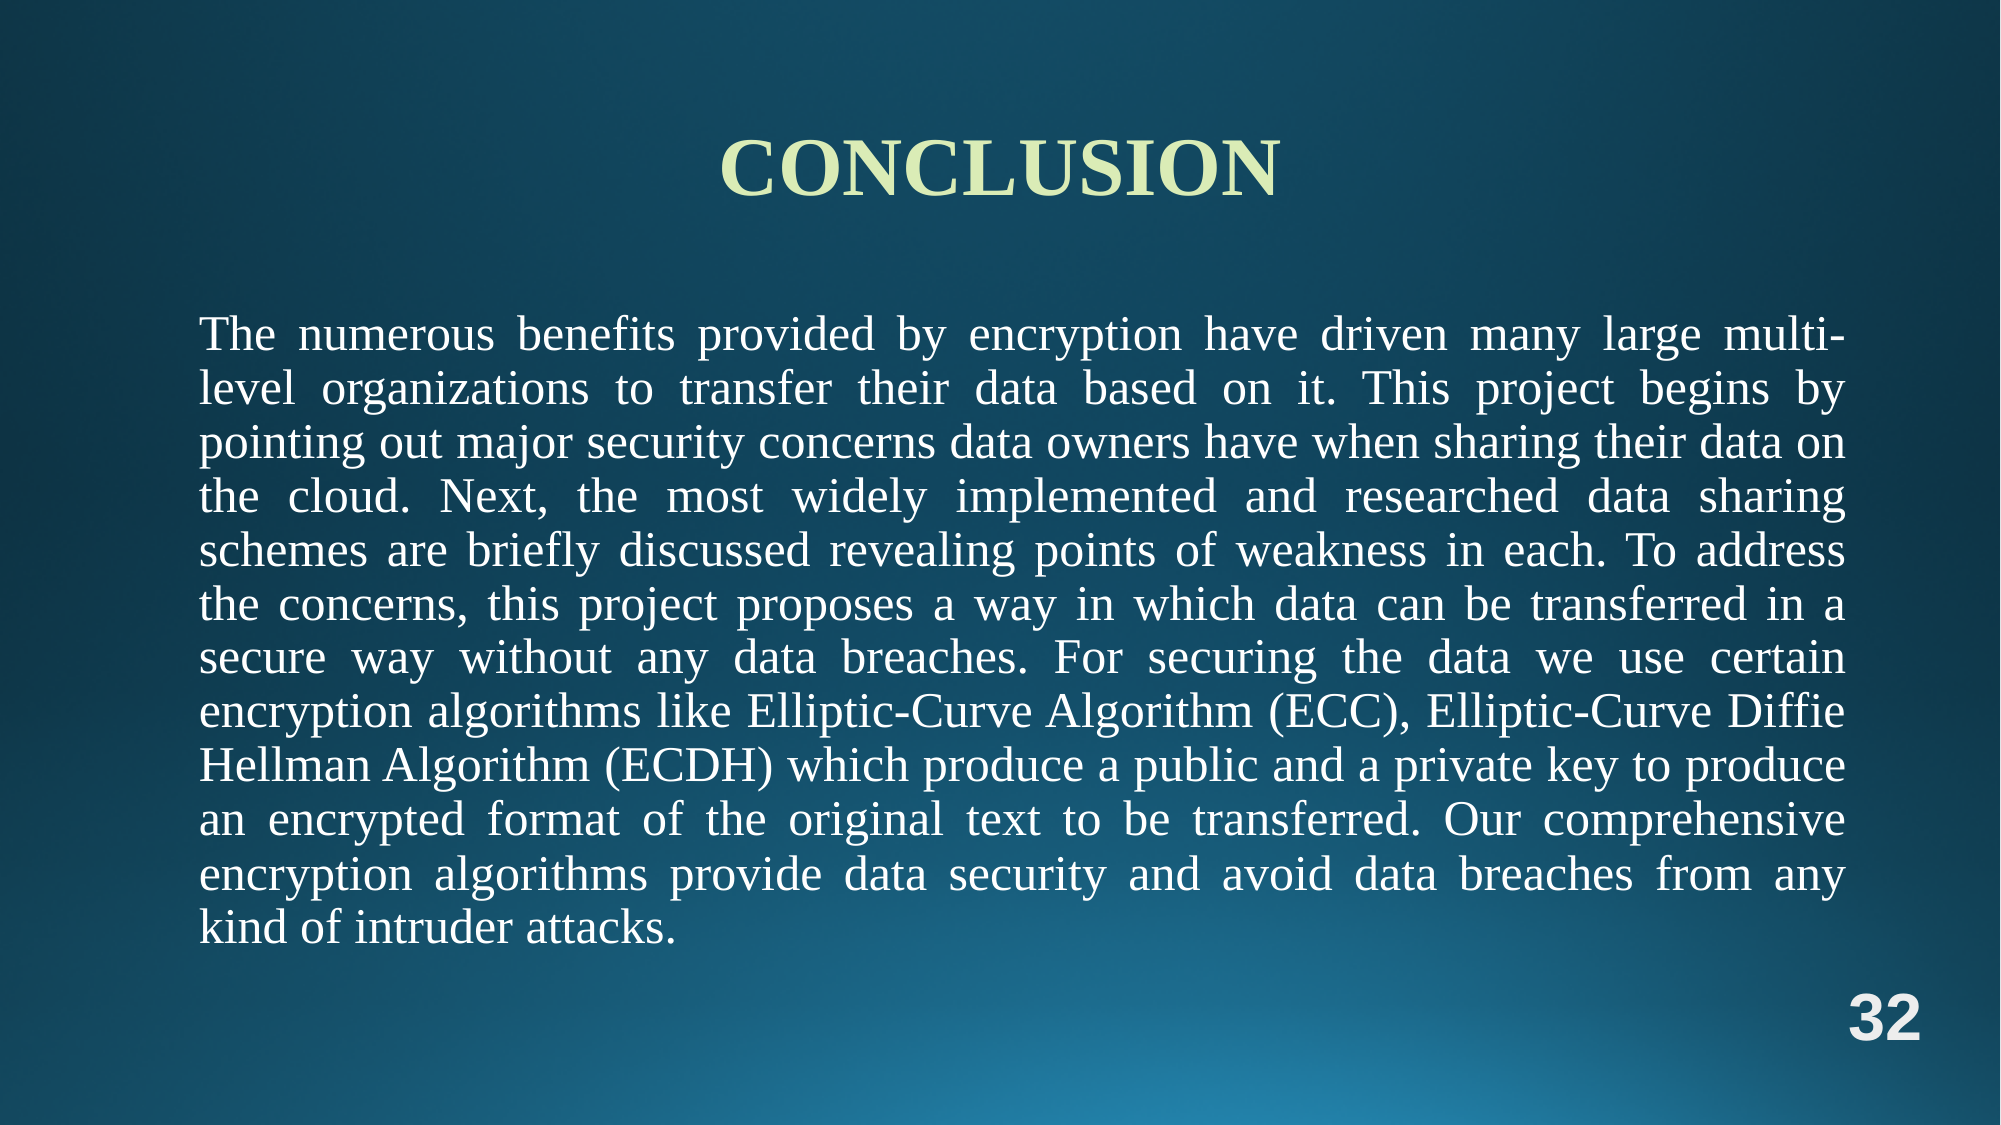

# CONCLUSION
The numerous benefits provided by encryption have driven many large multi-level organizations to transfer their data based on it. This project begins by pointing out major security concerns data owners have when sharing their data on the cloud. Next, the most widely implemented and researched data sharing schemes are briefly discussed revealing points of weakness in each. To address the concerns, this project proposes a way in which data can be transferred in a secure way without any data breaches. For securing the data we use certain encryption algorithms like Elliptic-Curve Algorithm (ECC), Elliptic-Curve Diffie Hellman Algorithm (ECDH) which produce a public and a private key to produce an encrypted format of the original text to be transferred. Our comprehensive encryption algorithms provide data security and avoid data breaches from any kind of intruder attacks.
32